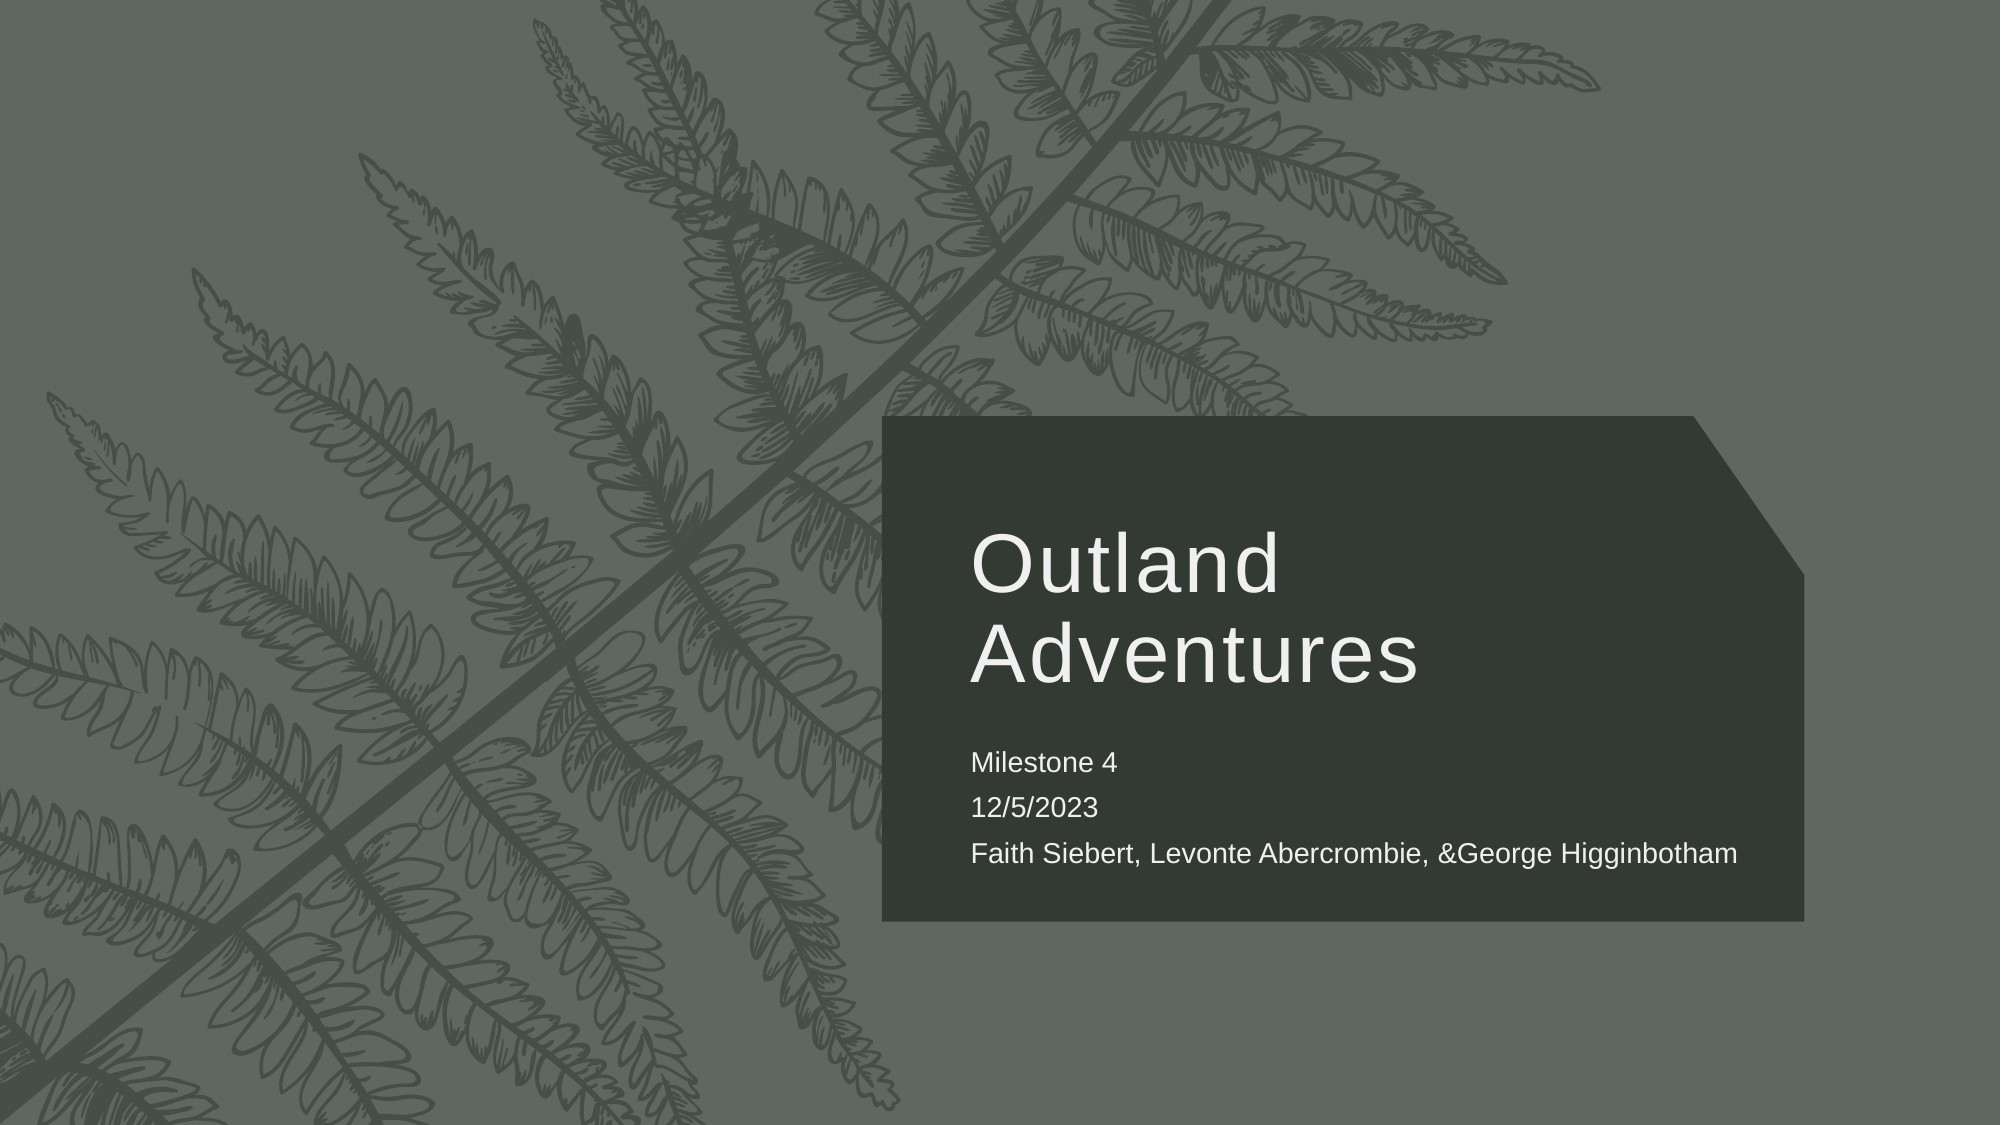

# Outland Adventures
Milestone 4
12/5/2023
Faith Siebert, Levonte Abercrombie, &George Higginbotham